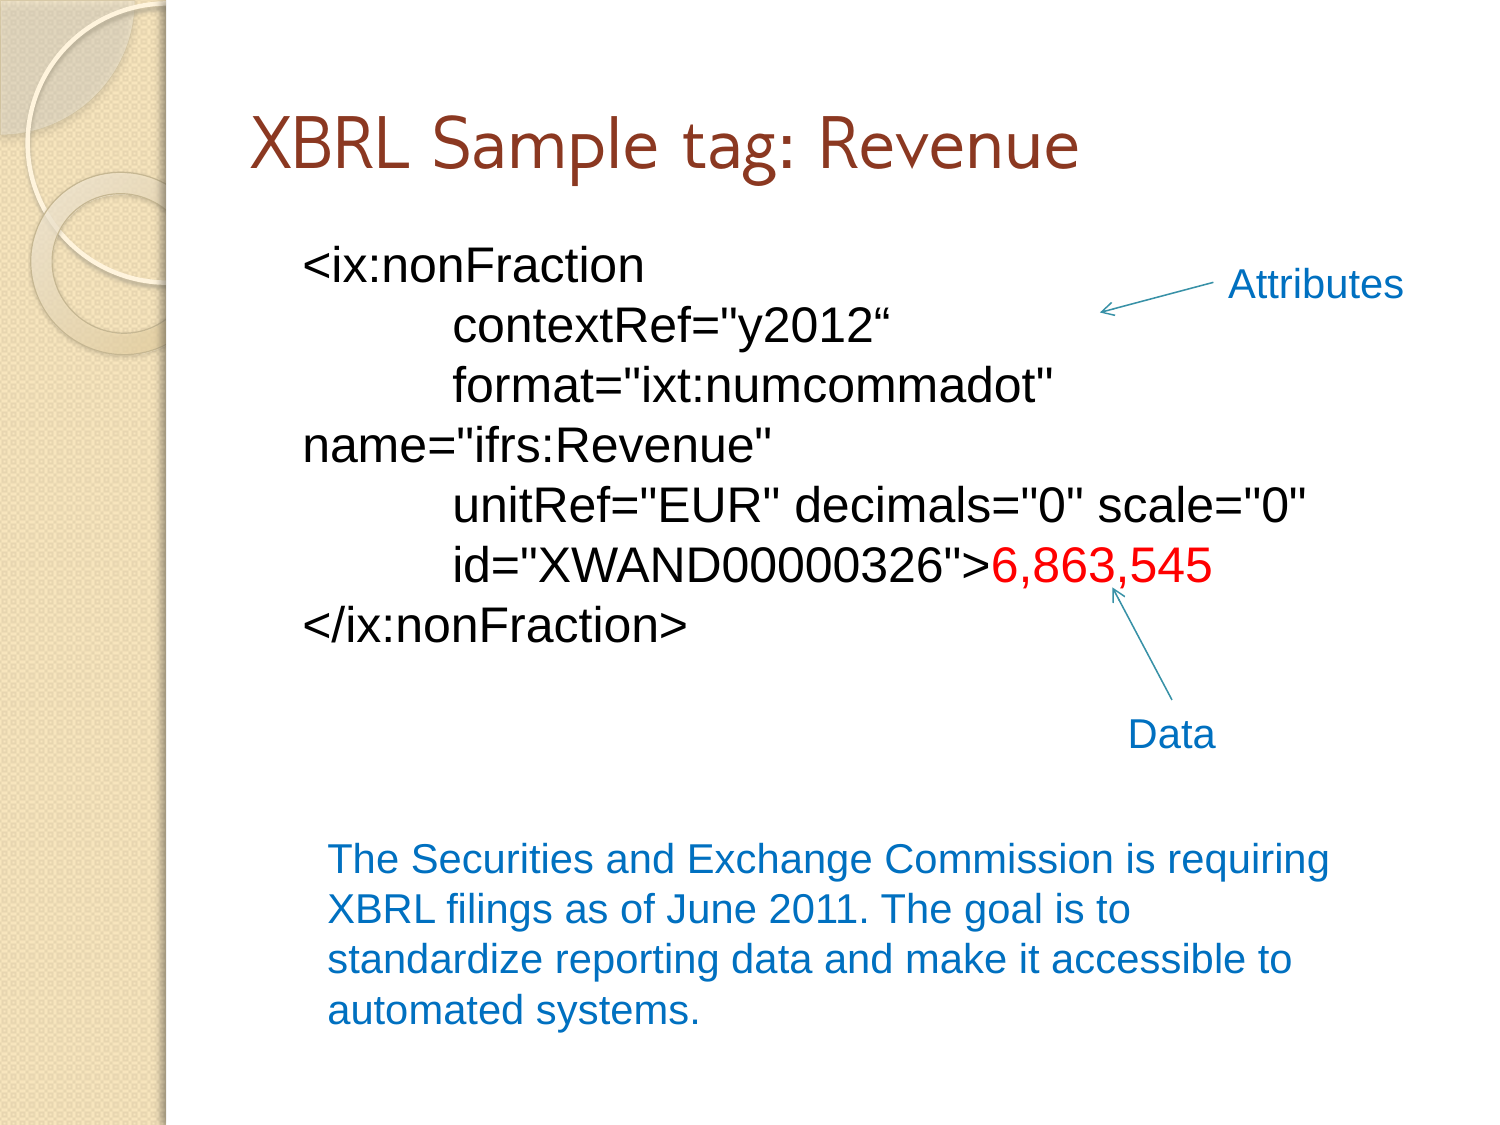

# XBRL Sample tag: Revenue
<ix:nonFraction
	contextRef="y2012“
	format="ixt:numcommadot" 	name="ifrs:Revenue"
	unitRef="EUR" decimals="0" scale="0"
	id="XWAND00000326">6,863,545
</ix:nonFraction>
Attributes
Data
The Securities and Exchange Commission is requiring XBRL filings as of June 2011. The goal is to standardize reporting data and make it accessible to automated systems.